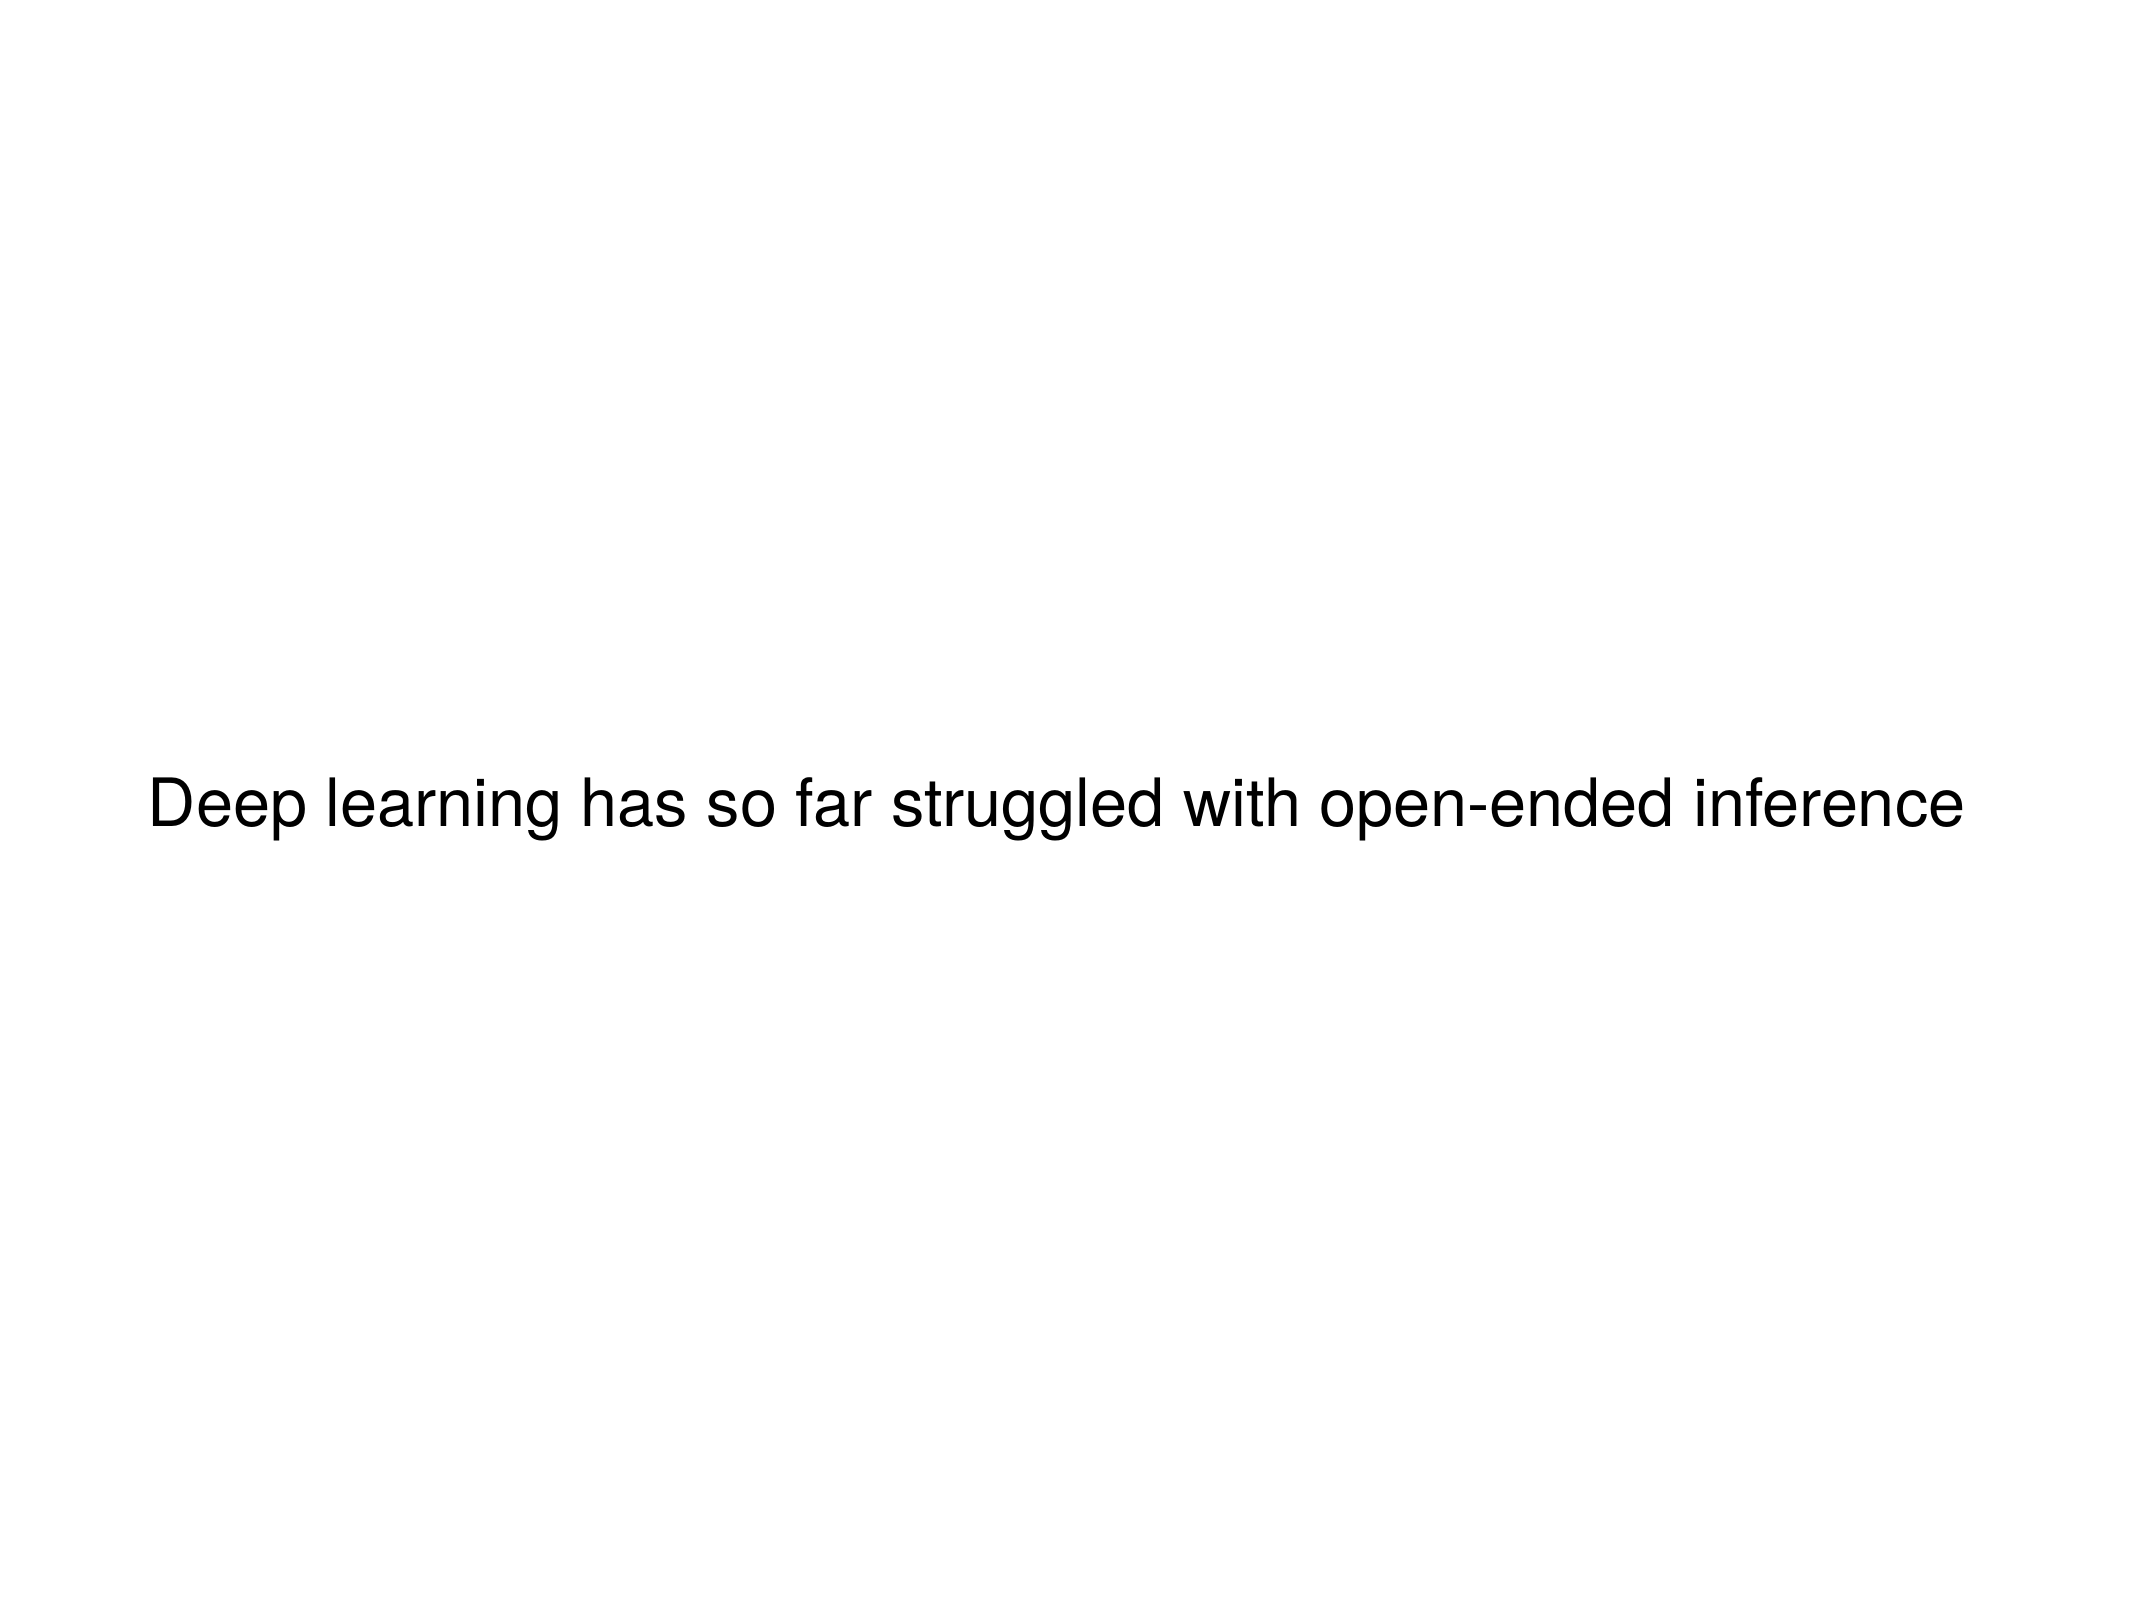

Deep learning has so far struggled with open-ended inference